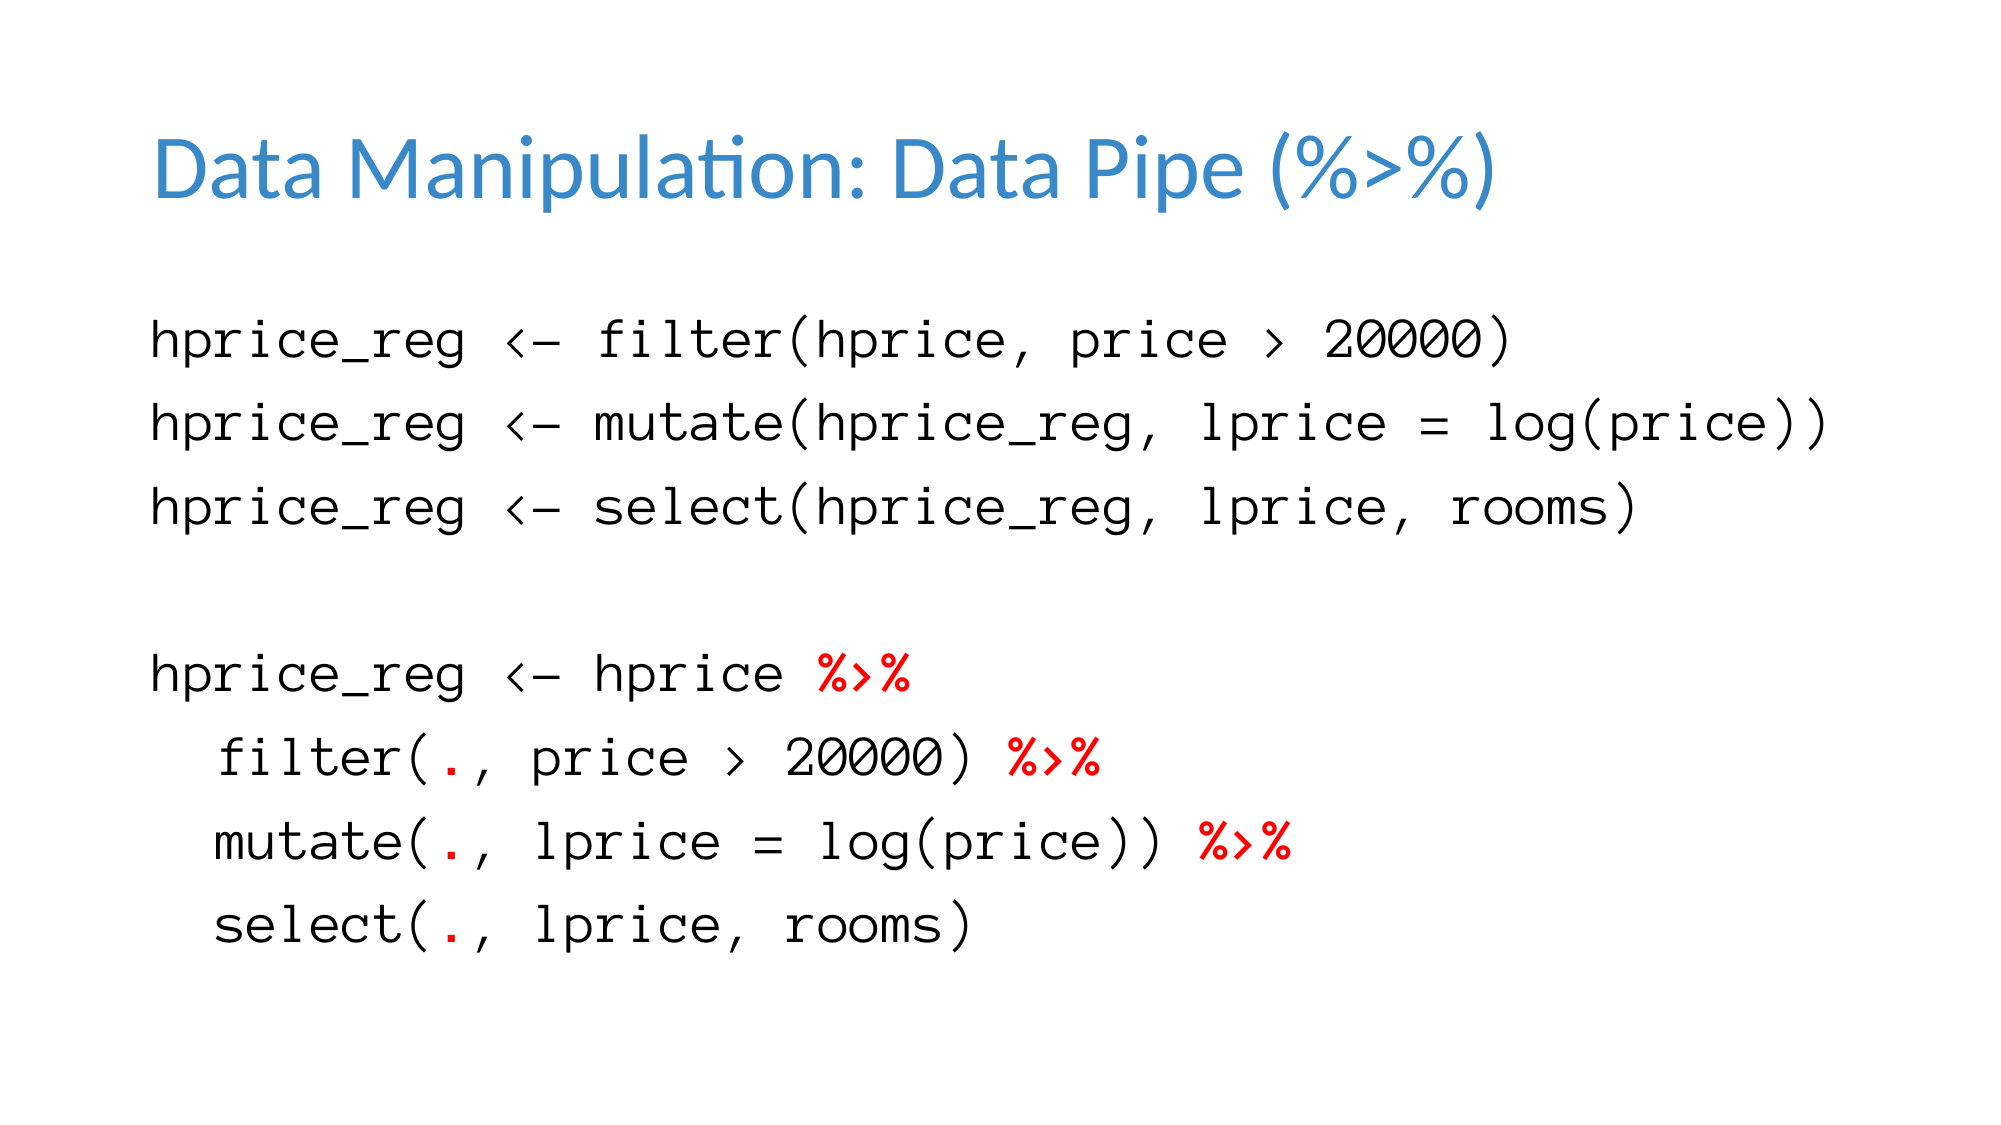

# Data Manipulation: Data Pipe (%>%)
hprice_reg <- filter(hprice, price > 20000)
hprice_reg <- mutate(hprice_reg, lprice = log(price))
hprice_reg <- select(hprice_reg, lprice, rooms)

hprice_reg <- hprice %>%
  filter(., price > 20000) %>%
  mutate(., lprice = log(price)) %>%
  select(., lprice, rooms)